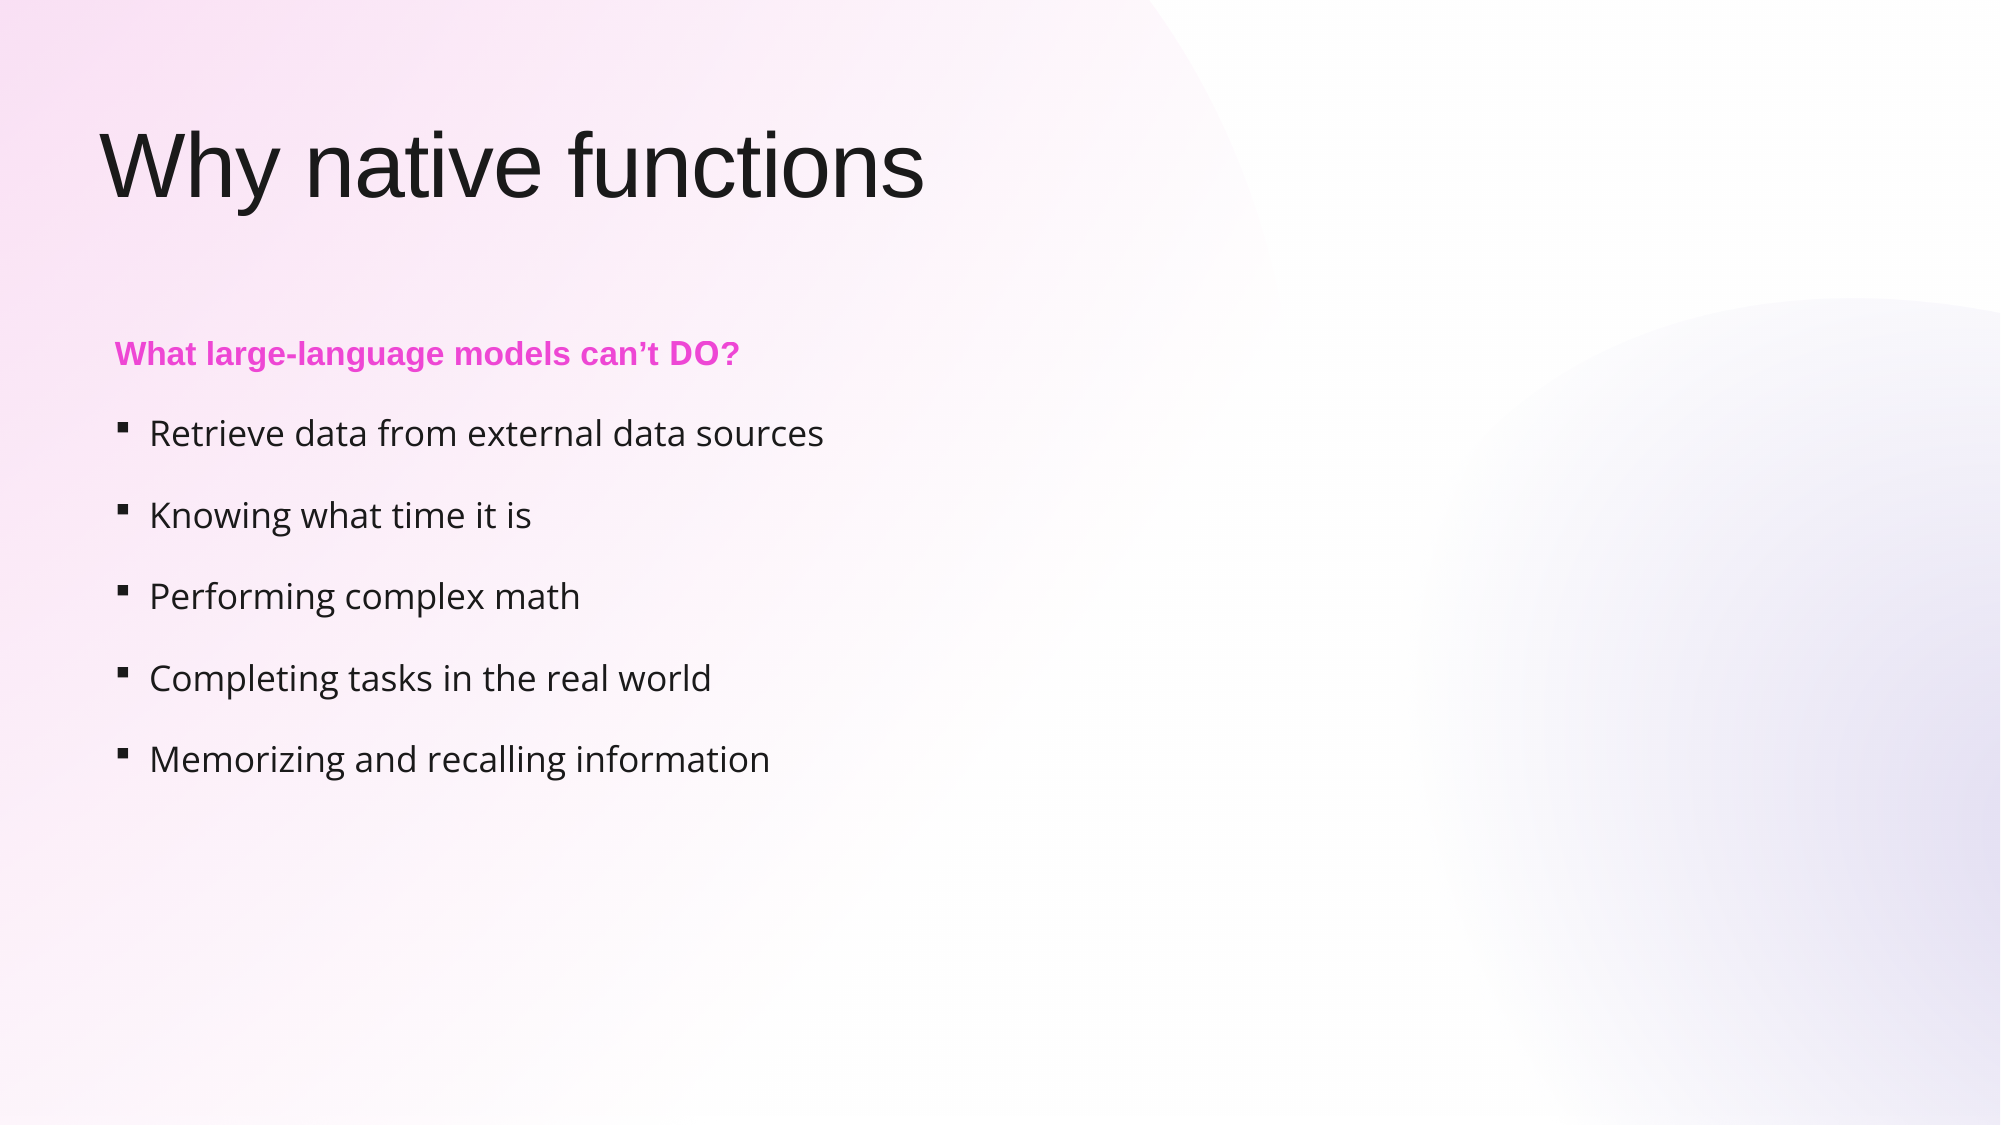

# Why native functions
What large-language models can’t DO?
Retrieve data from external data sources
Knowing what time it is
Performing complex math
Completing tasks in the real world
Memorizing and recalling information